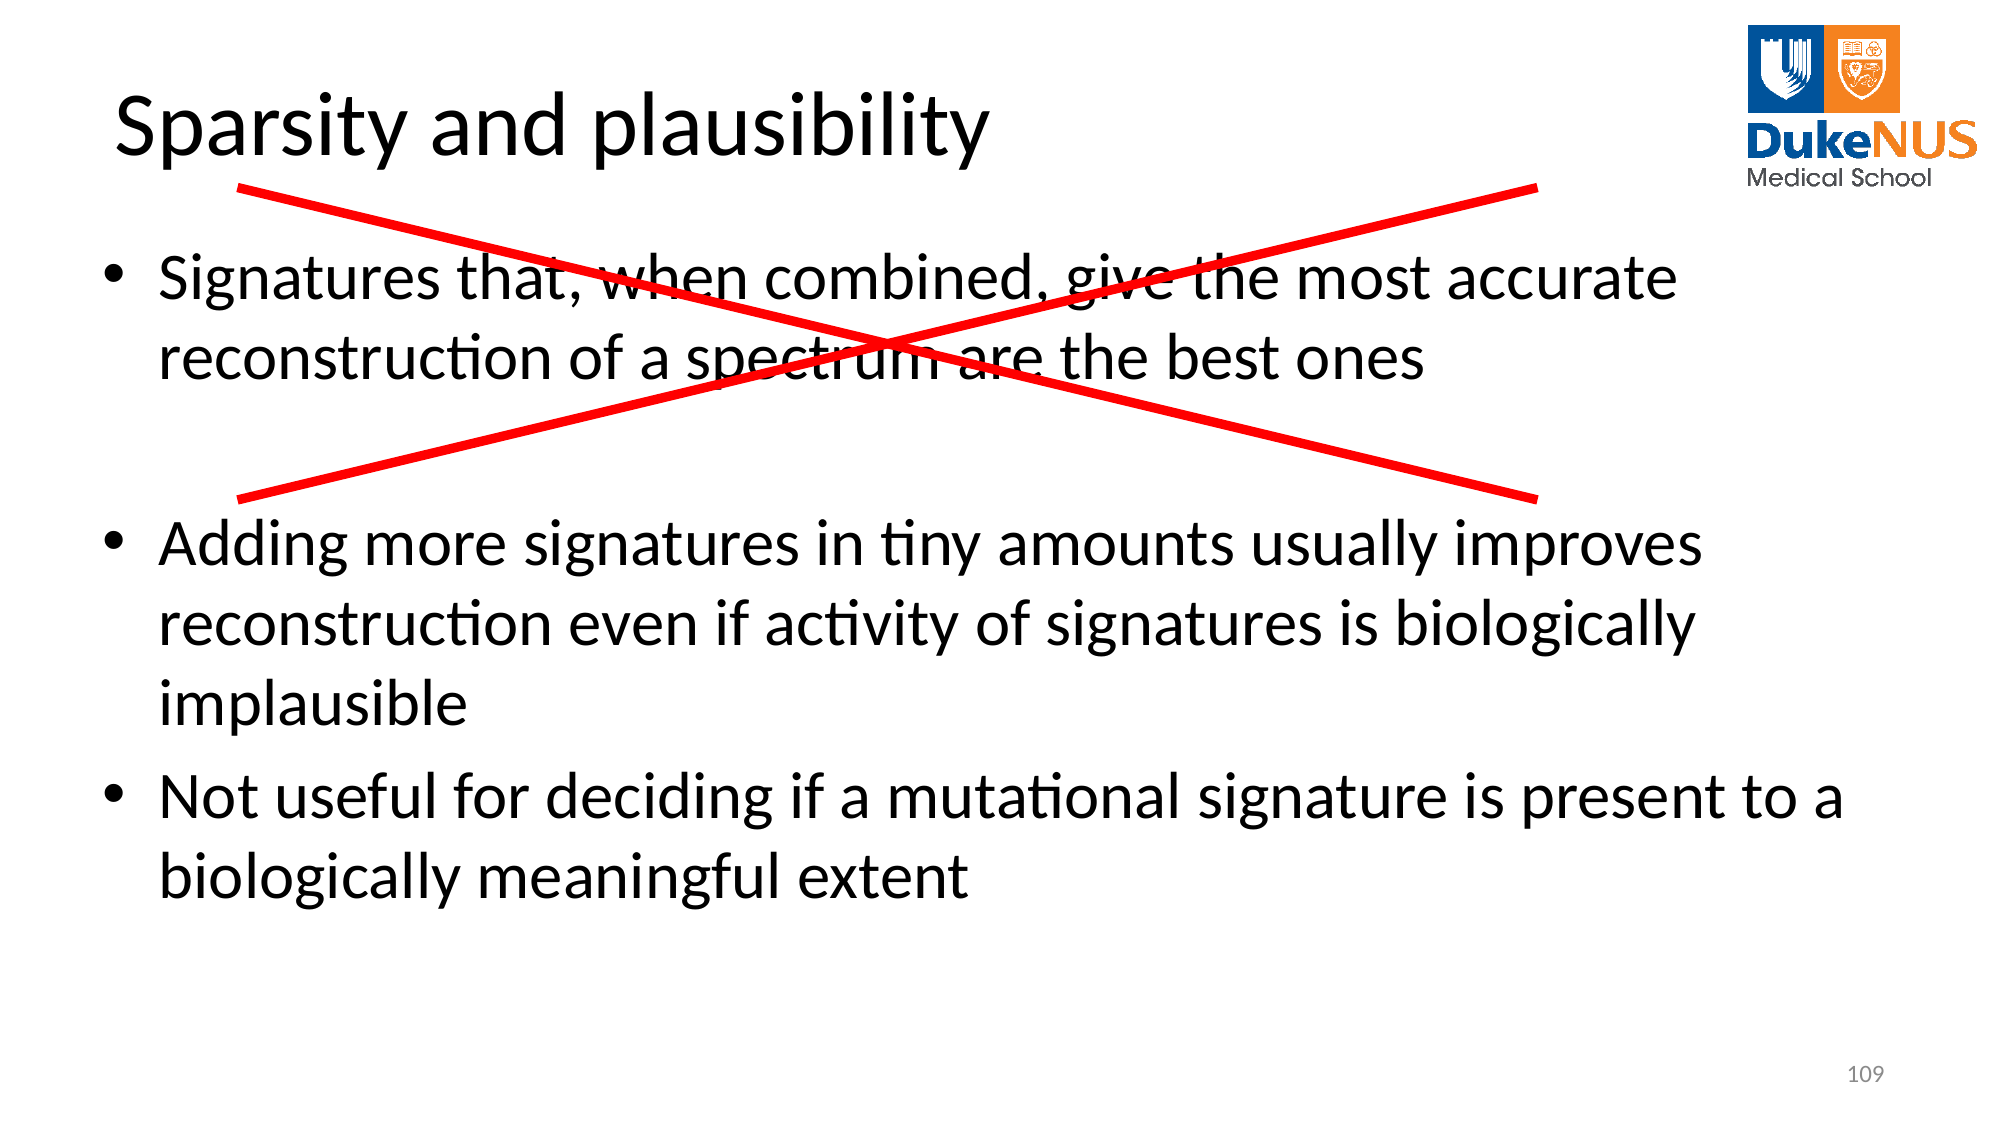

# Sparsity and plausibility
Signatures that, when combined, give the most accurate reconstruction of a spectrum are the best ones

Adding more signatures in tiny amounts usually improves reconstruction even if activity of signatures is biologically implausible
Not useful for deciding if a mutational signature is present to a biologically meaningful extent

109